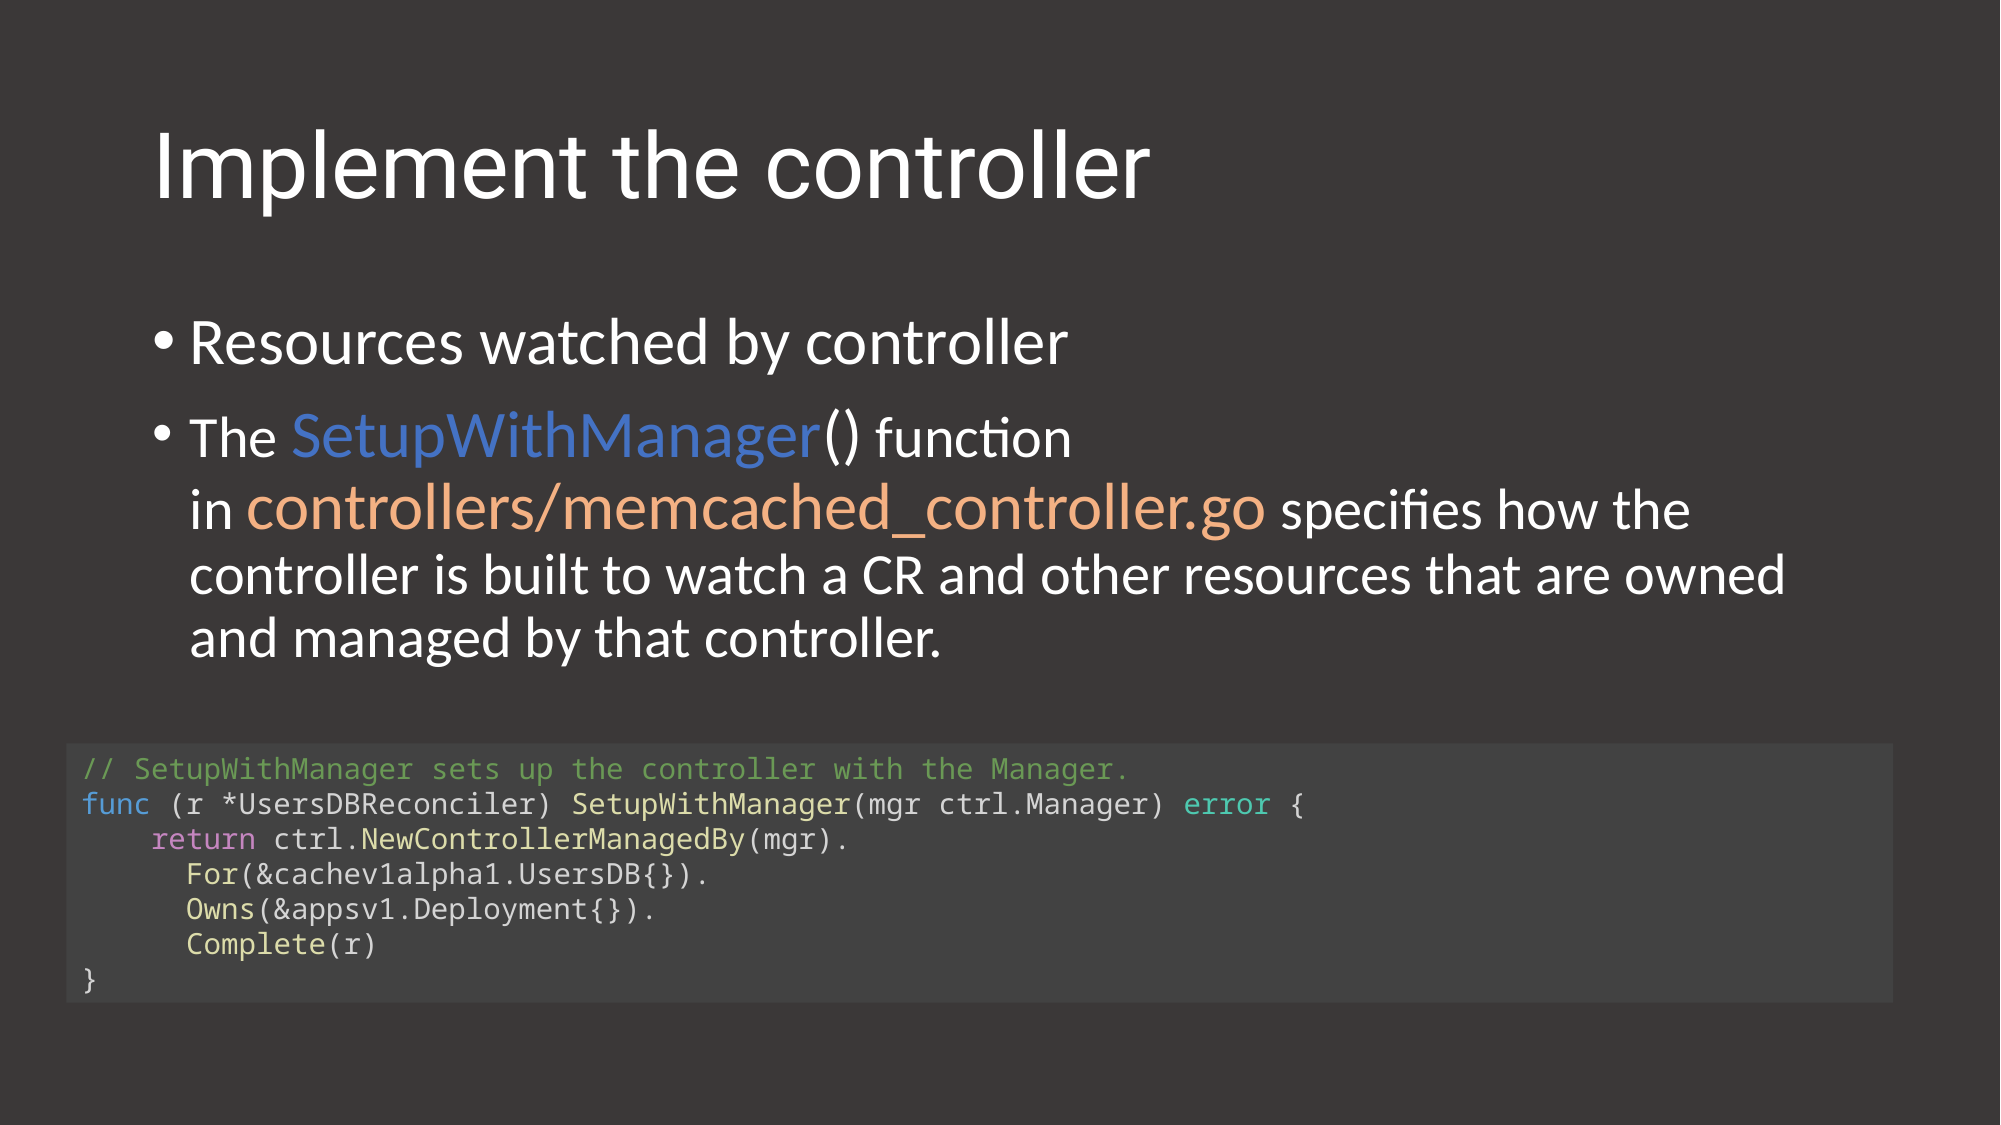

# Implement the controller
Resources watched by controller
The SetupWithManager() function in controllers/memcached_controller.go specifies how the controller is built to watch a CR and other resources that are owned and managed by that controller.
// SetupWithManager sets up the controller with the Manager.
func (r *UsersDBReconciler) SetupWithManager(mgr ctrl.Manager) error {
    return ctrl.NewControllerManagedBy(mgr).
      For(&cachev1alpha1.UsersDB{}).
      Owns(&appsv1.Deployment{}).
      Complete(r)
}